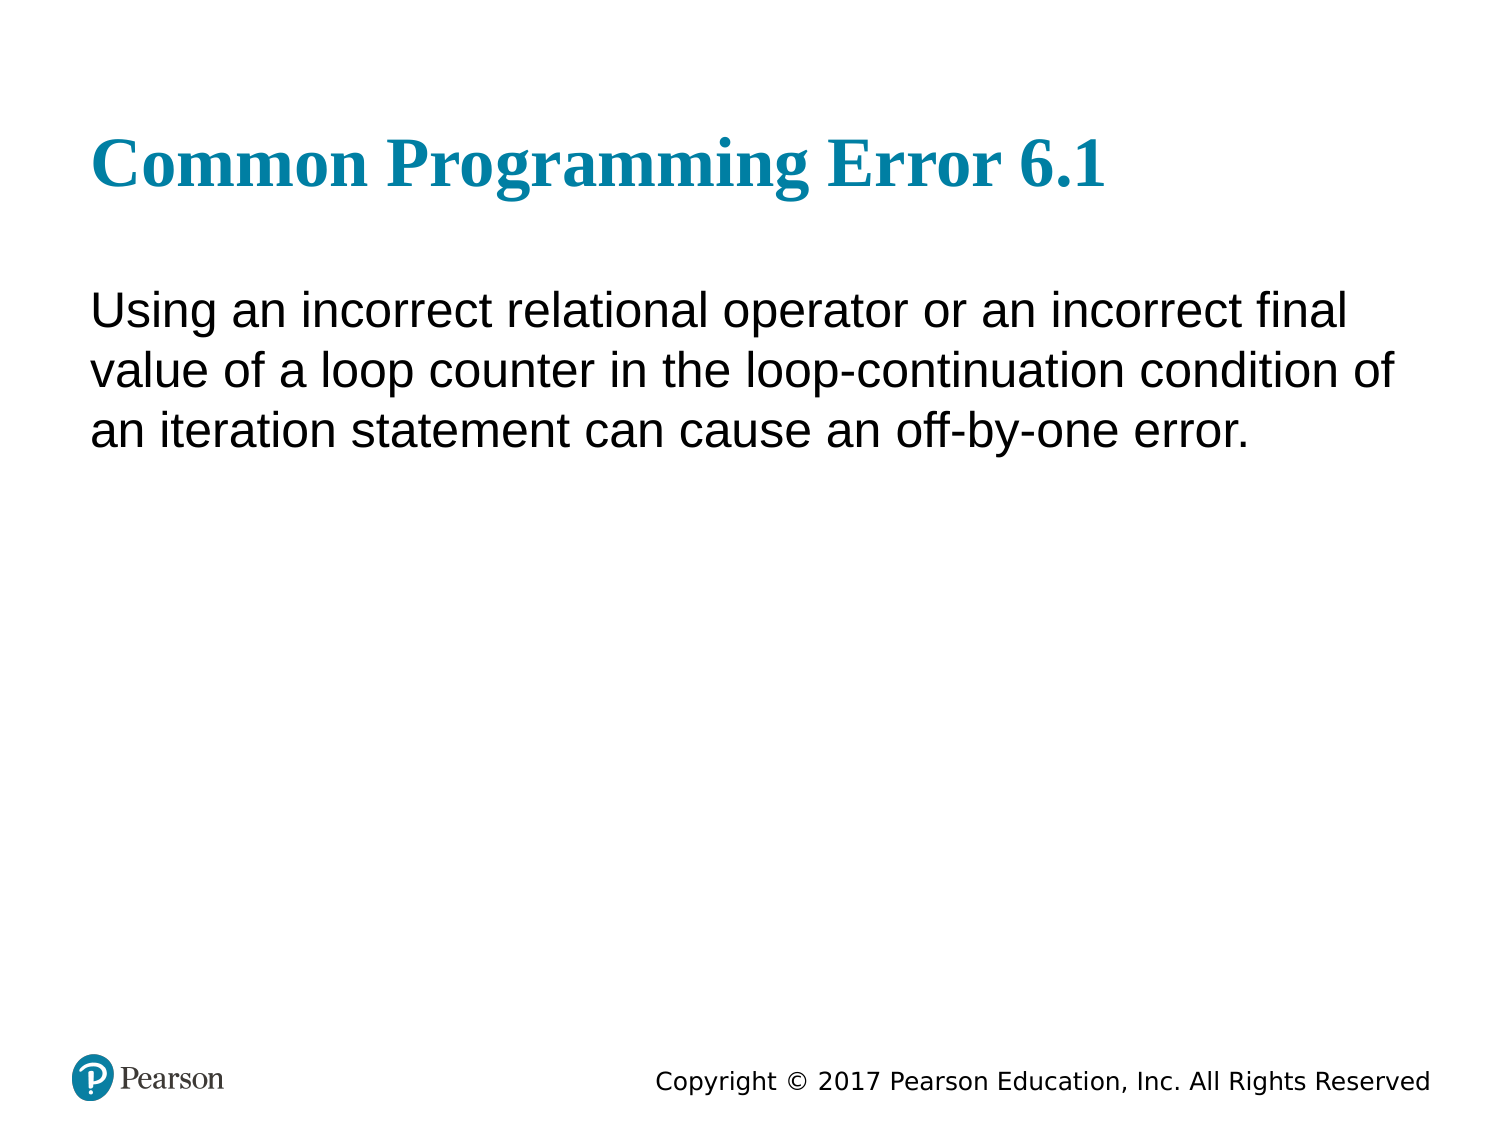

# Common Programming Error 6.1
Using an incorrect relational operator or an incorrect final value of a loop counter in the loop-continuation condition of an iteration statement can cause an off-by-one error.